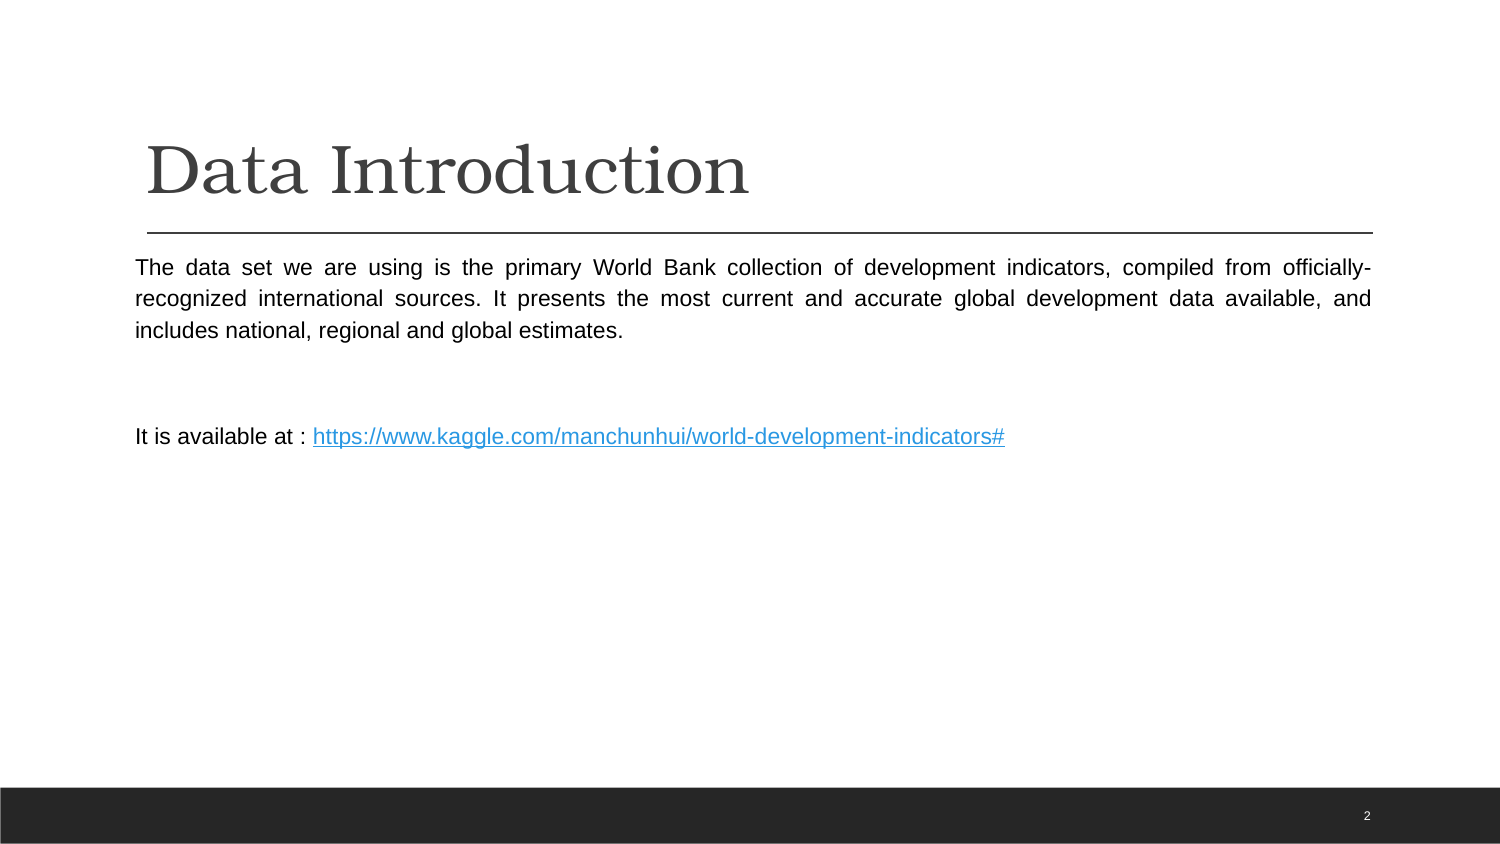

# Data Introduction
The data set we are using is the primary World Bank collection of development indicators, compiled from officially-recognized international sources. It presents the most current and accurate global development data available, and includes national, regional and global estimates.

It is available at : https://www.kaggle.com/manchunhui/world-development-indicators#

2